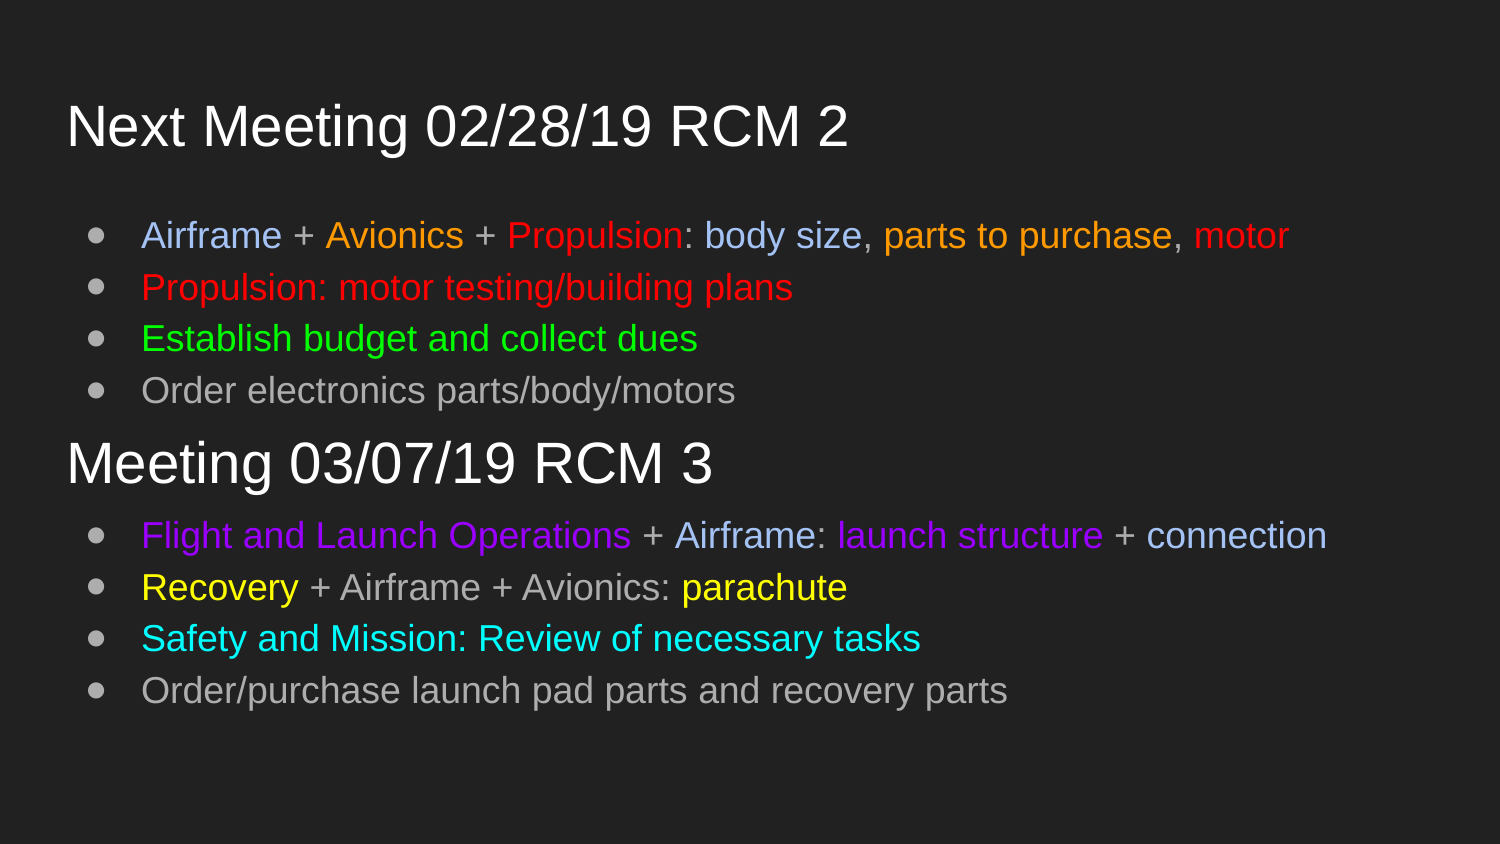

# Next Meeting 02/28/19 RCM 2
Airframe + Avionics + Propulsion: body size, parts to purchase, motor
Propulsion: motor testing/building plans
Establish budget and collect dues
Order electronics parts/body/motors
Meeting 03/07/19 RCM 3
Flight and Launch Operations + Airframe: launch structure + connection
Recovery + Airframe + Avionics: parachute
Safety and Mission: Review of necessary tasks
Order/purchase launch pad parts and recovery parts